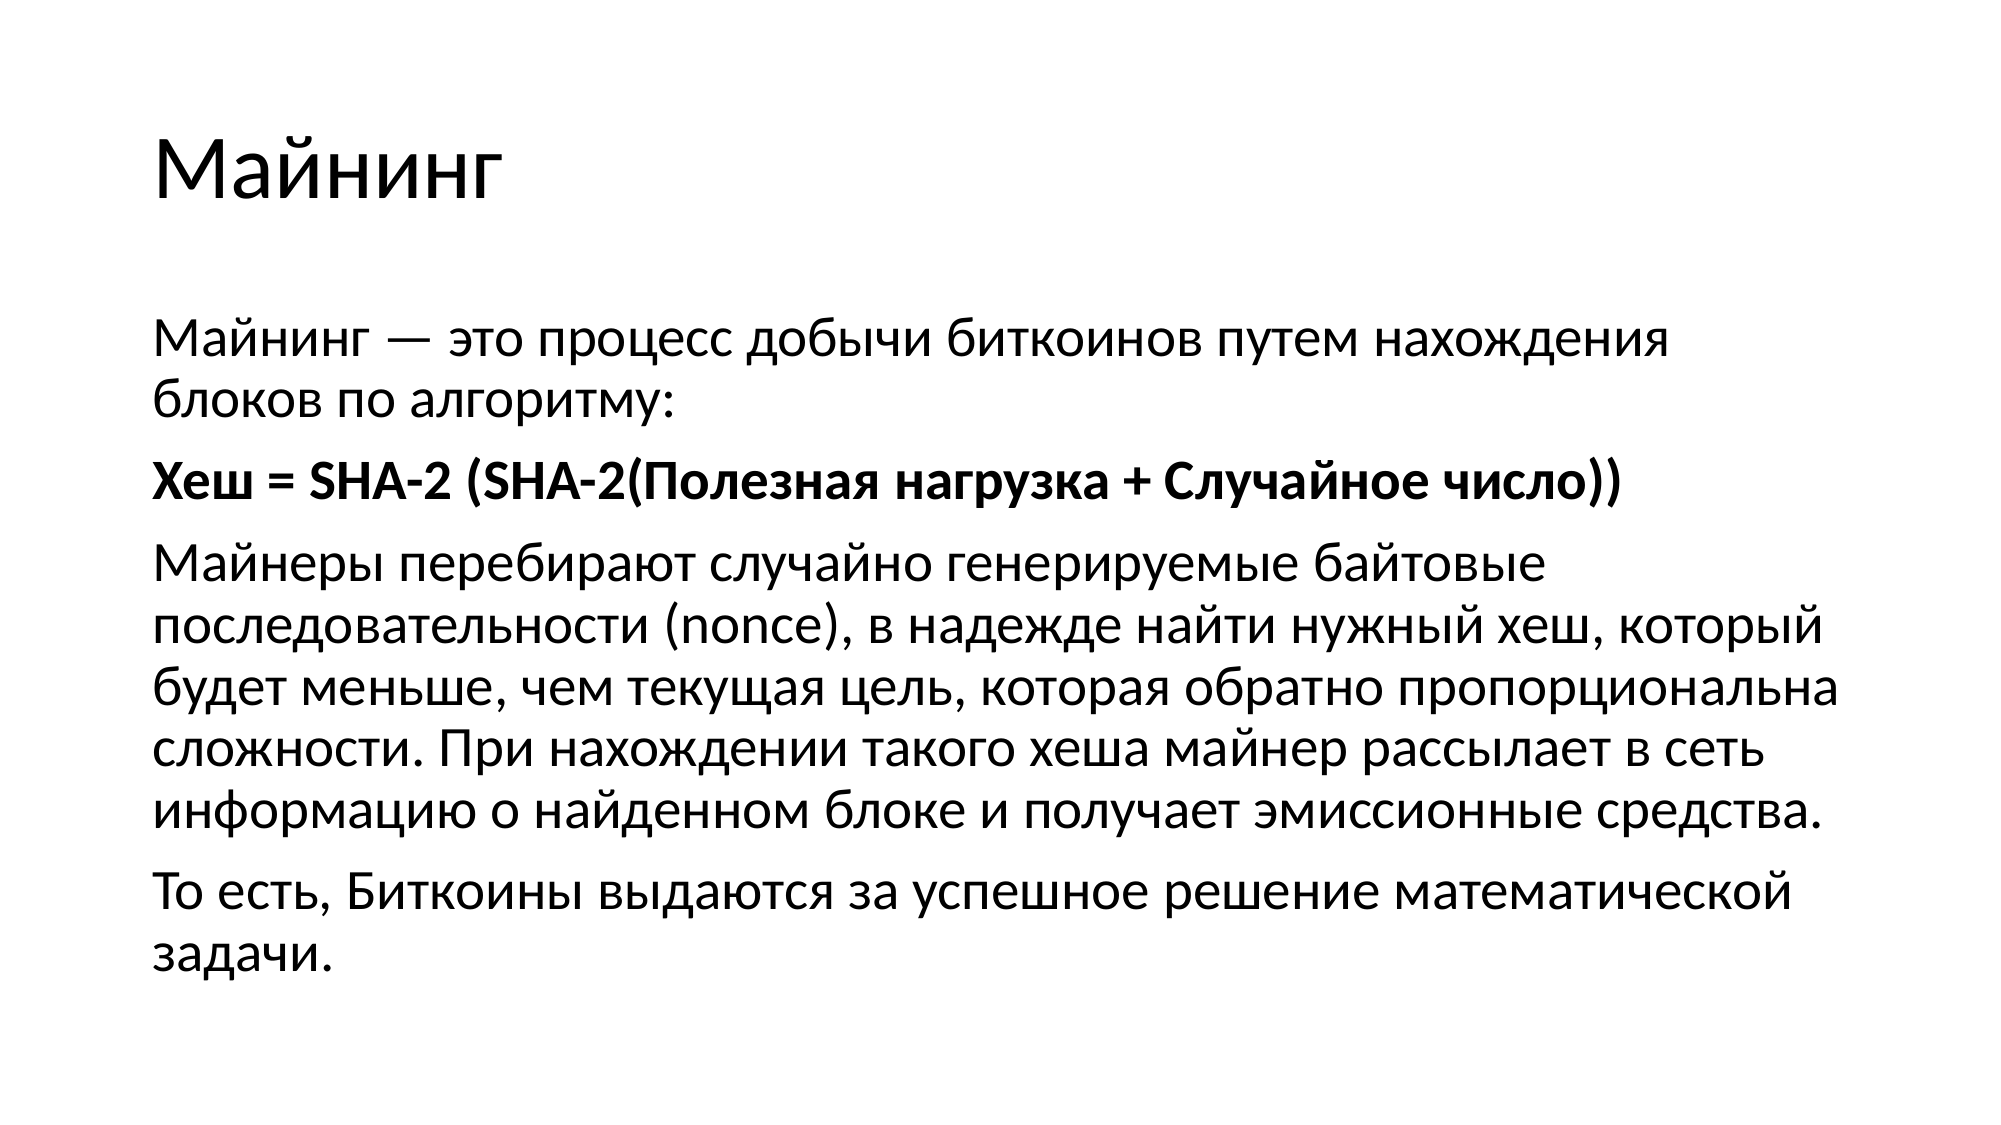

# Майнинг
Майнинг — это процесс добычи биткоинов путем нахождения блоков по алгоритму:
Хеш = SHA-2 (SHA-2(Полезная нагрузка + Случайное число))
Майнеры перебирают случайно генерируемые байтовые последовательности (nonce), в надежде найти нужный хеш, который будет меньше, чем текущая цель, которая обратно пропорциональна сложности. При нахождении такого хеша майнер рассылает в сеть информацию о найденном блоке и получает эмиссионные средства.
То есть, Биткоины выдаются за успешное решение математической задачи.